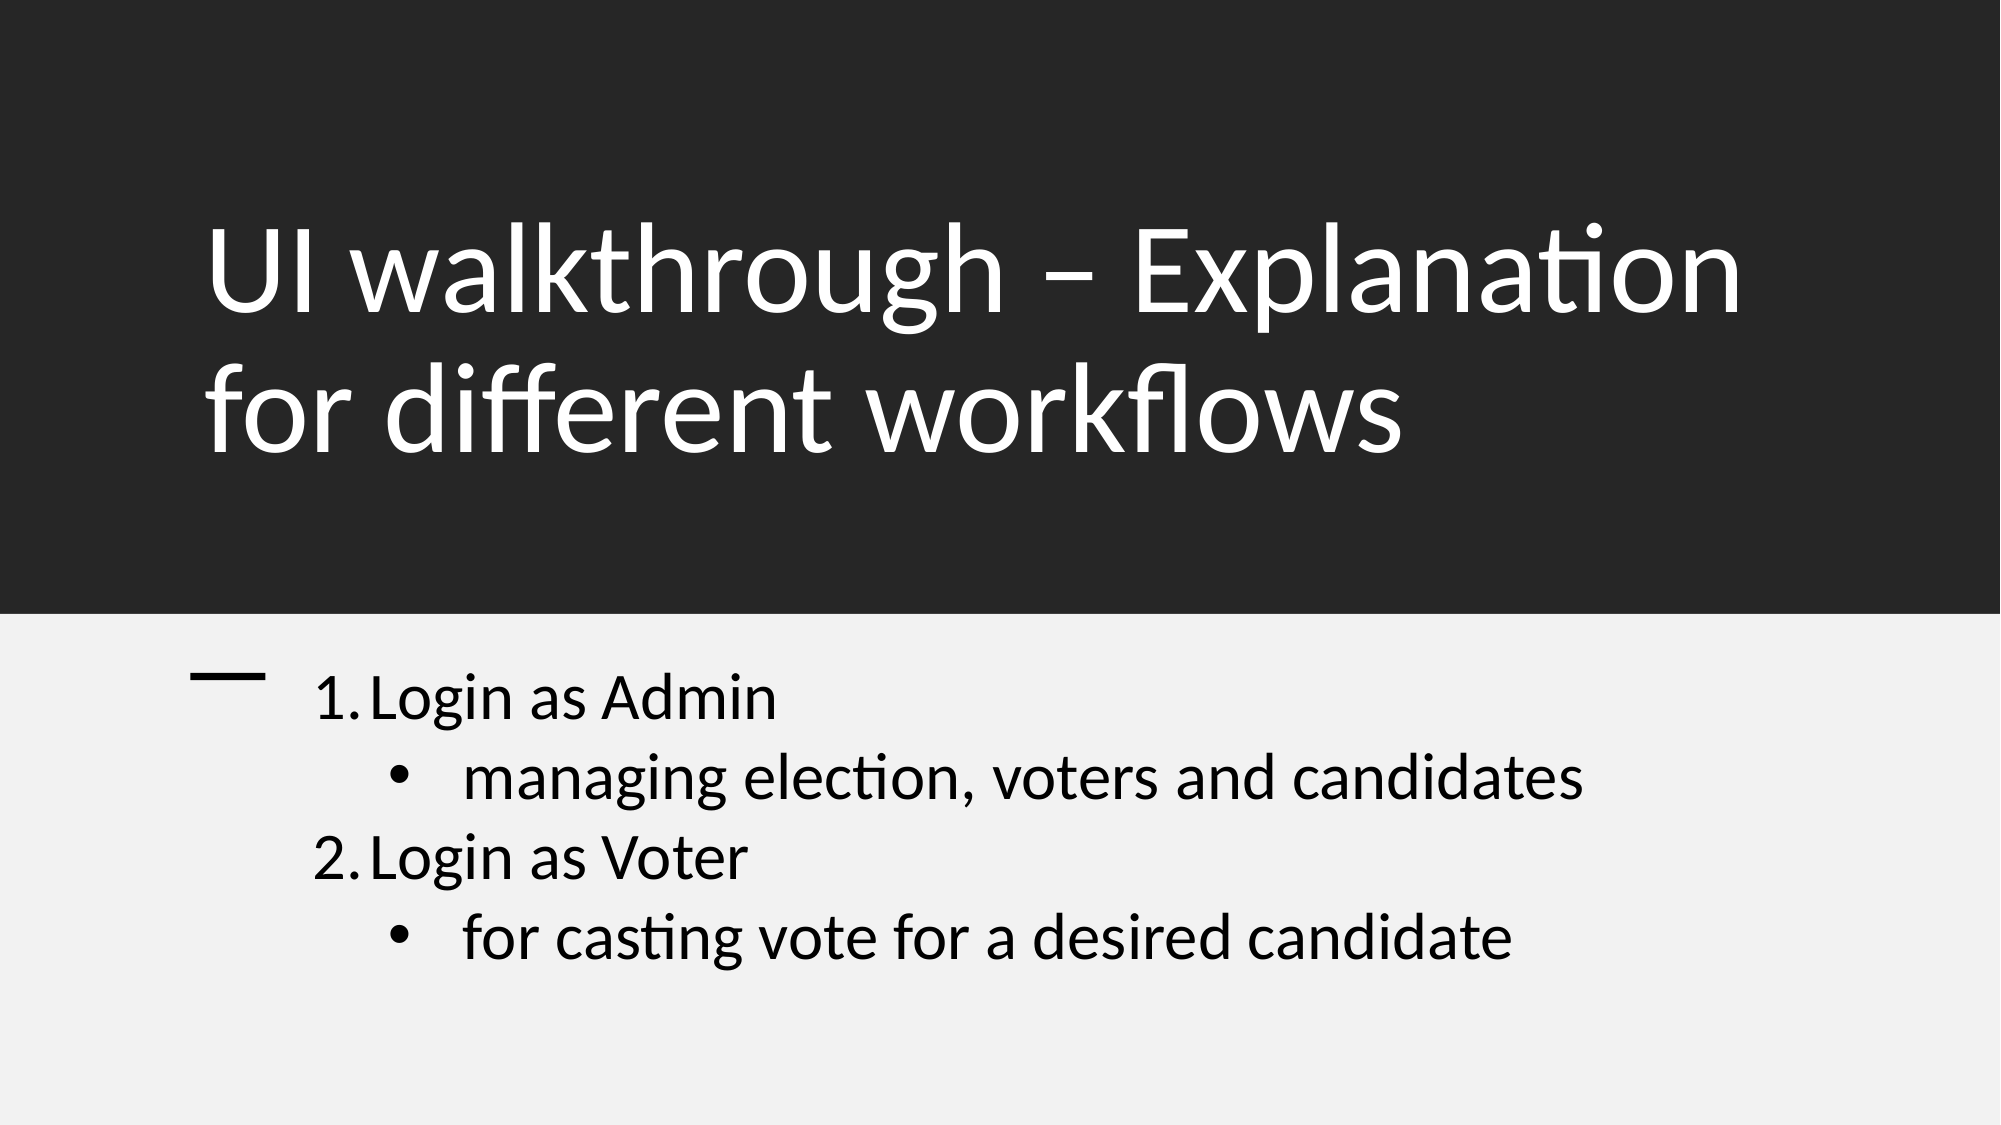

# UI walkthrough – Explanation for different workflows

Login as Admin
managing election, voters and candidates
Login as Voter
for casting vote for a desired candidate